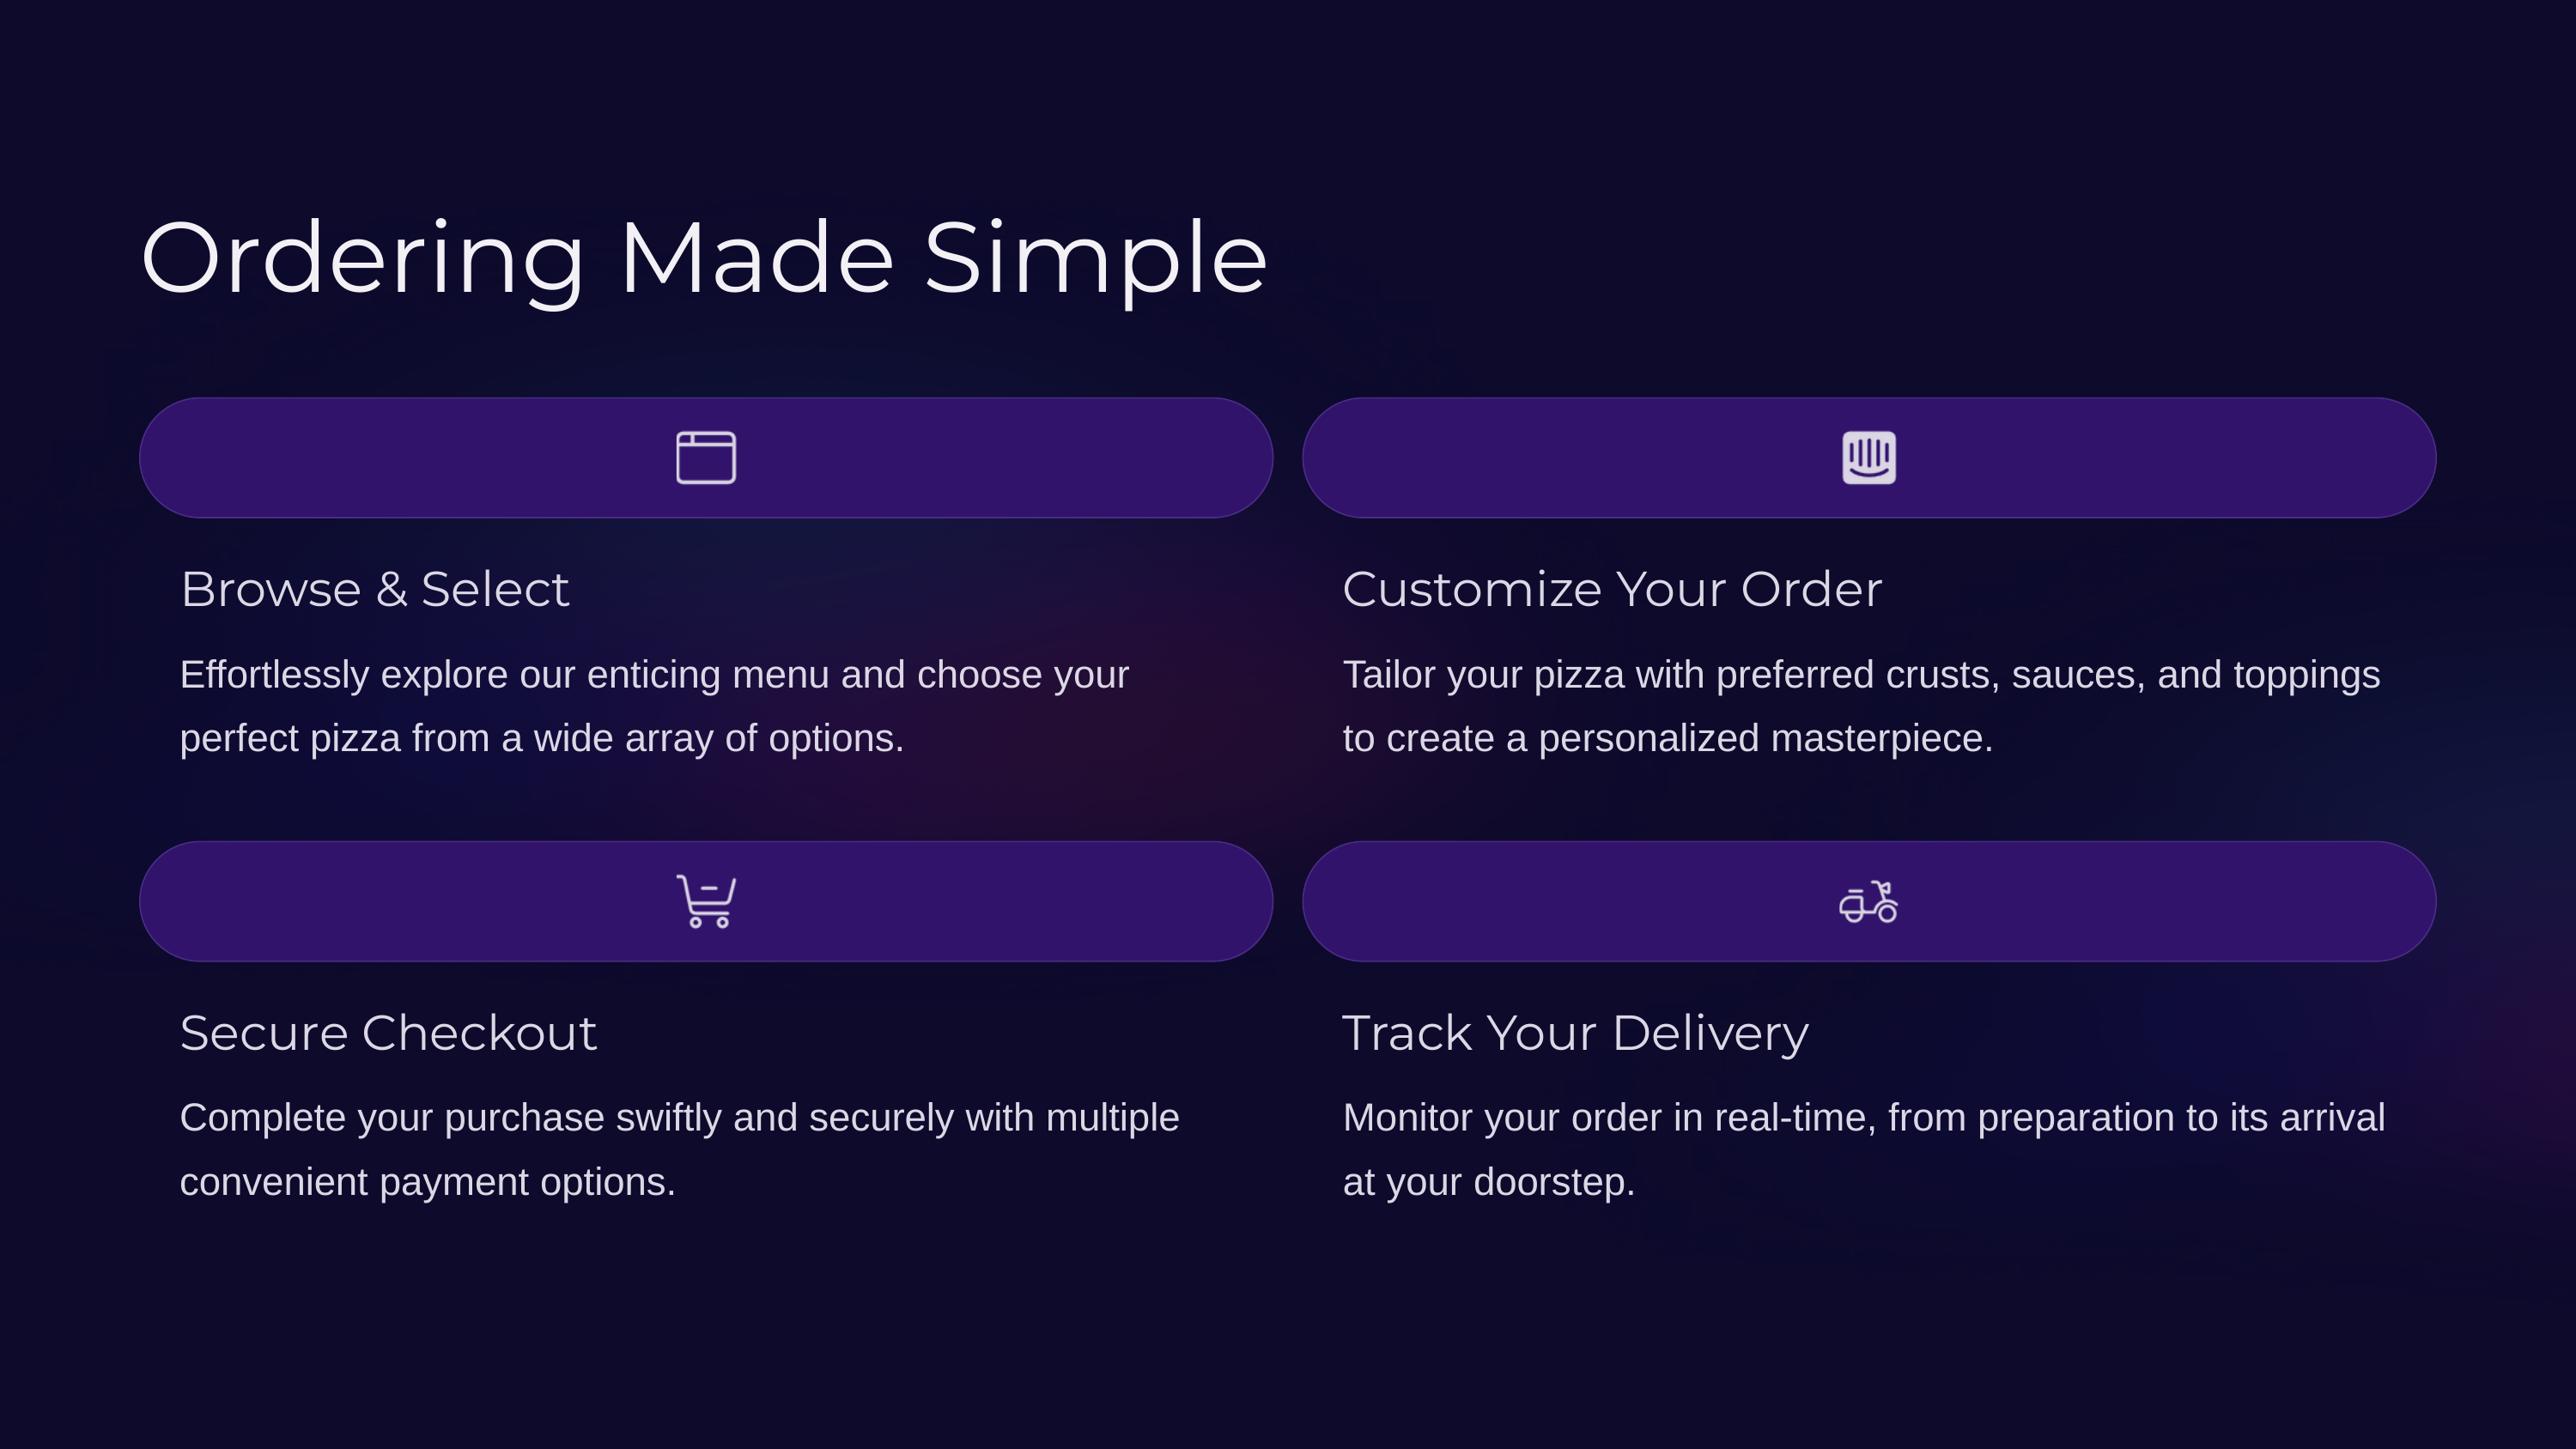

Ordering Made Simple

Browse & Select
Customize Your Order
Effortlessly explore our enticing menu and choose your perfect pizza from a wide array of options.
Tailor your pizza with preferred crusts, sauces, and toppings to create a personalized masterpiece.

Secure Checkout
Track Your Delivery
Complete your purchase swiftly and securely with multiple convenient payment options.
Monitor your order in real-time, from preparation to its arrival at your doorstep.